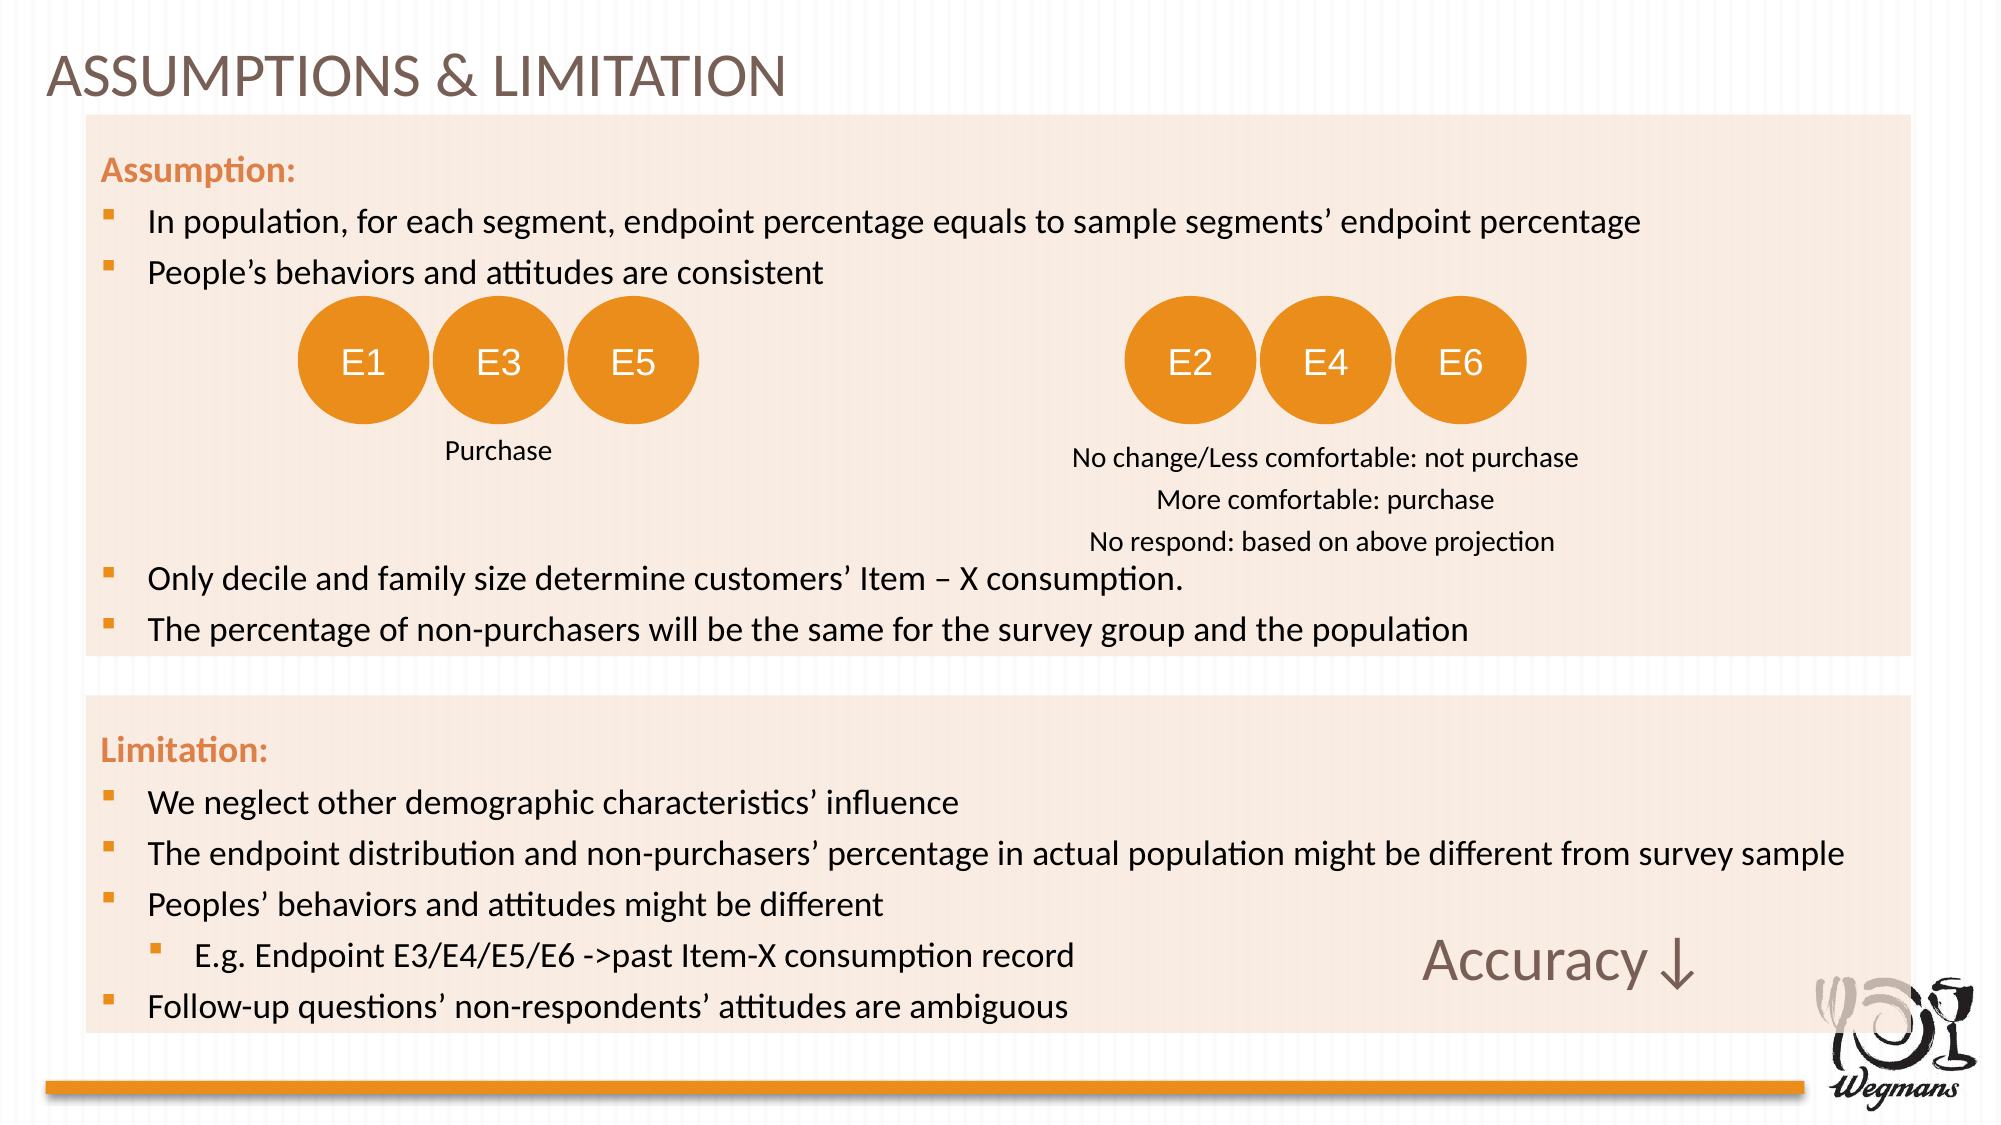

ASSUMPTIONS & LIMITATION
Assumption:
In population, for each segment, endpoint percentage equals to sample segments’ endpoint percentage
People’s behaviors and attitudes are consistent

Only decile and family size determine customers’ Item – X consumption.
The percentage of non-purchasers will be the same for the survey group and the population
E1
E3
E5
Purchase
E2
E4
E6
No change/Less comfortable: not purchase
More comfortable: purchase
No respond: based on above projection
Limitation:
We neglect other demographic characteristics’ influence
The endpoint distribution and non-purchasers’ percentage in actual population might be different from survey sample
Peoples’ behaviors and attitudes might be different
E.g. Endpoint E3/E4/E5/E6 ->past Item-X consumption record
Follow-up questions’ non-respondents’ attitudes are ambiguous
Accuracy↓